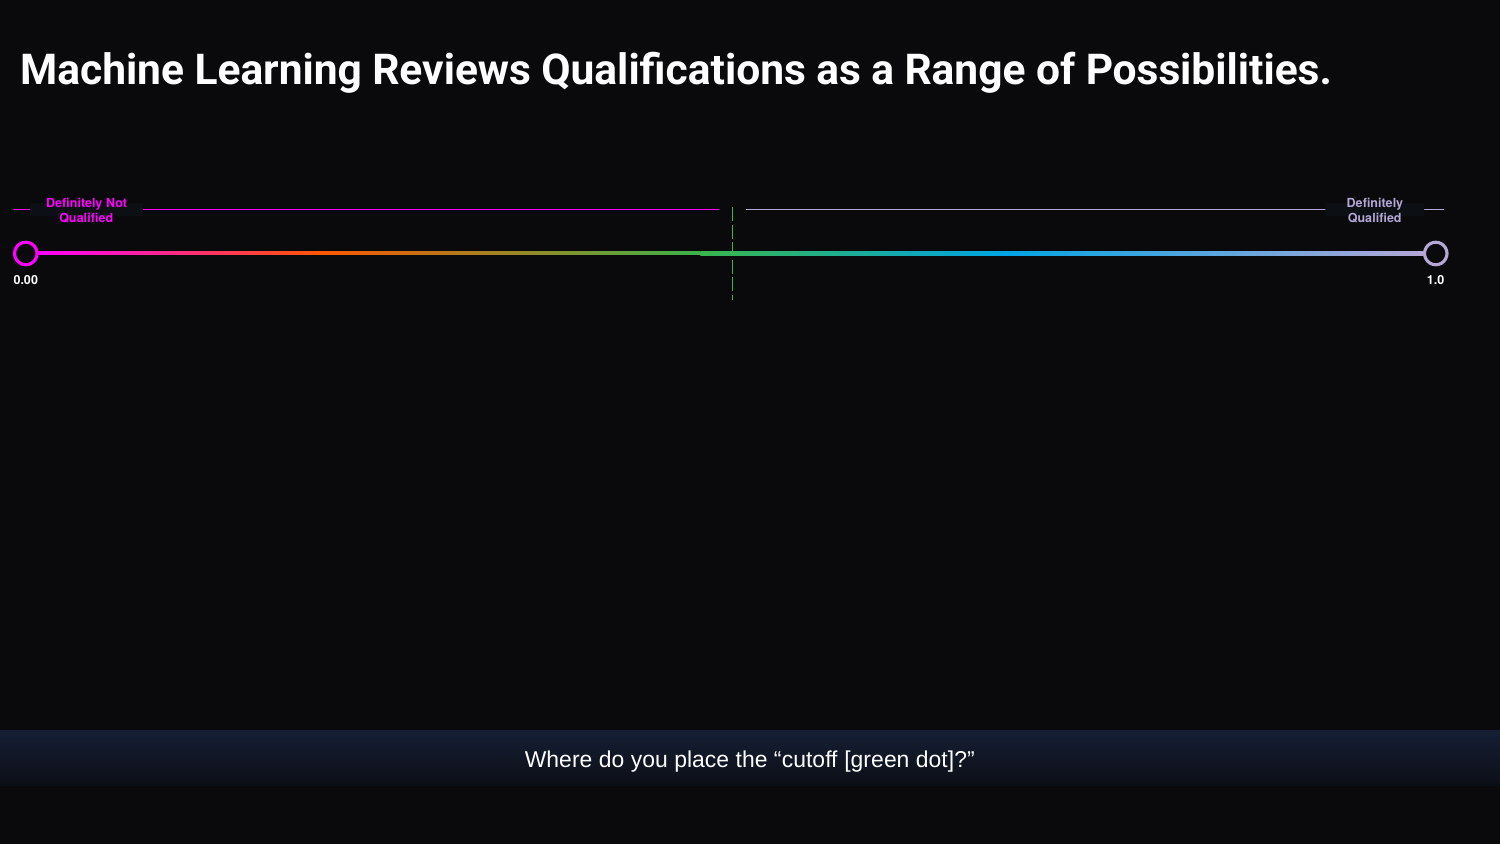

# Machine Learning Reviews Qualifications as a Range of Possibilities.
Definitely Not Qualified

Definitely Qualified

0.00
1.0
Where do you place the “cutoff [green dot]?”